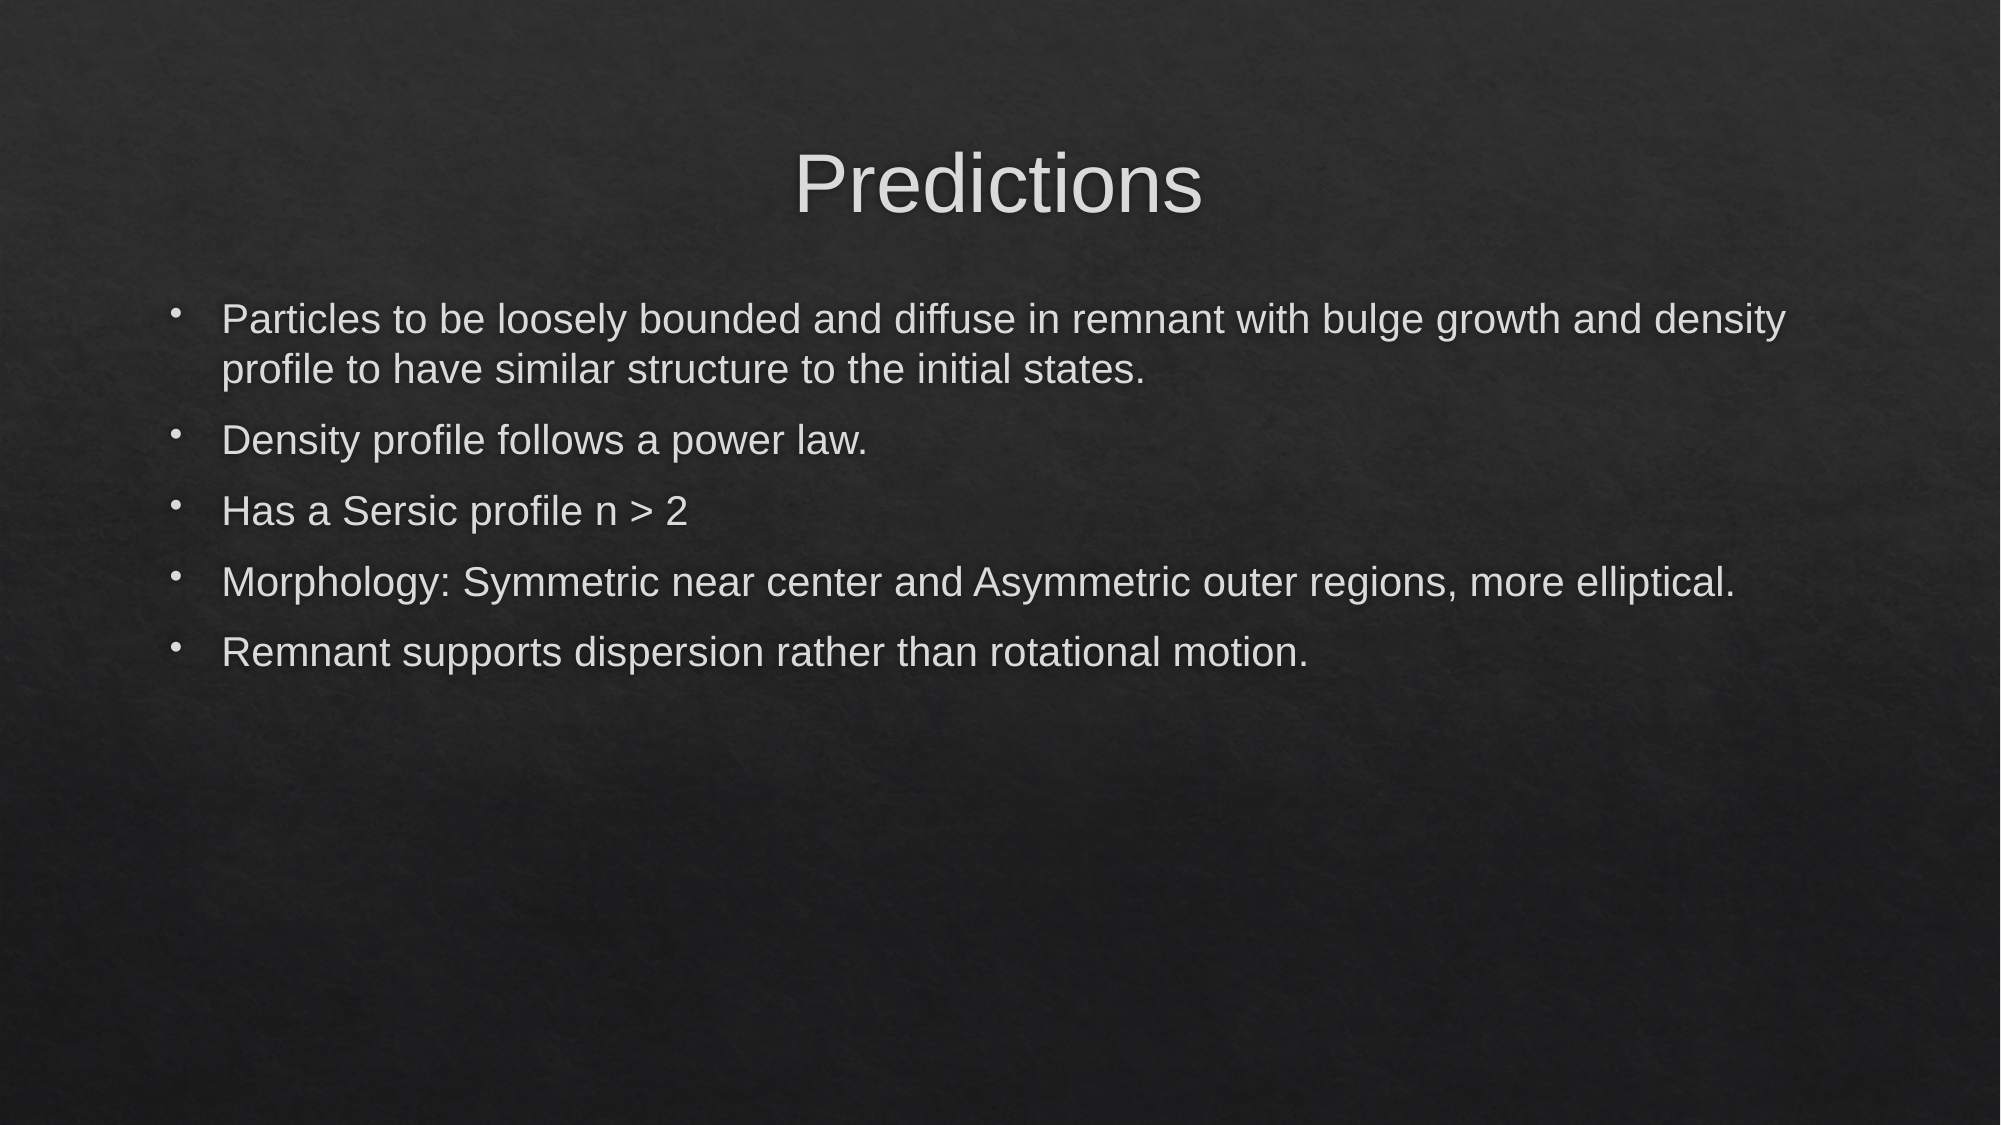

# Predictions
Particles to be loosely bounded and diffuse in remnant with bulge growth and density profile to have similar structure to the initial states.
Density profile follows a power law.
Has a Sersic profile n > 2
Morphology: Symmetric near center and Asymmetric outer regions, more elliptical.
Remnant supports dispersion rather than rotational motion.